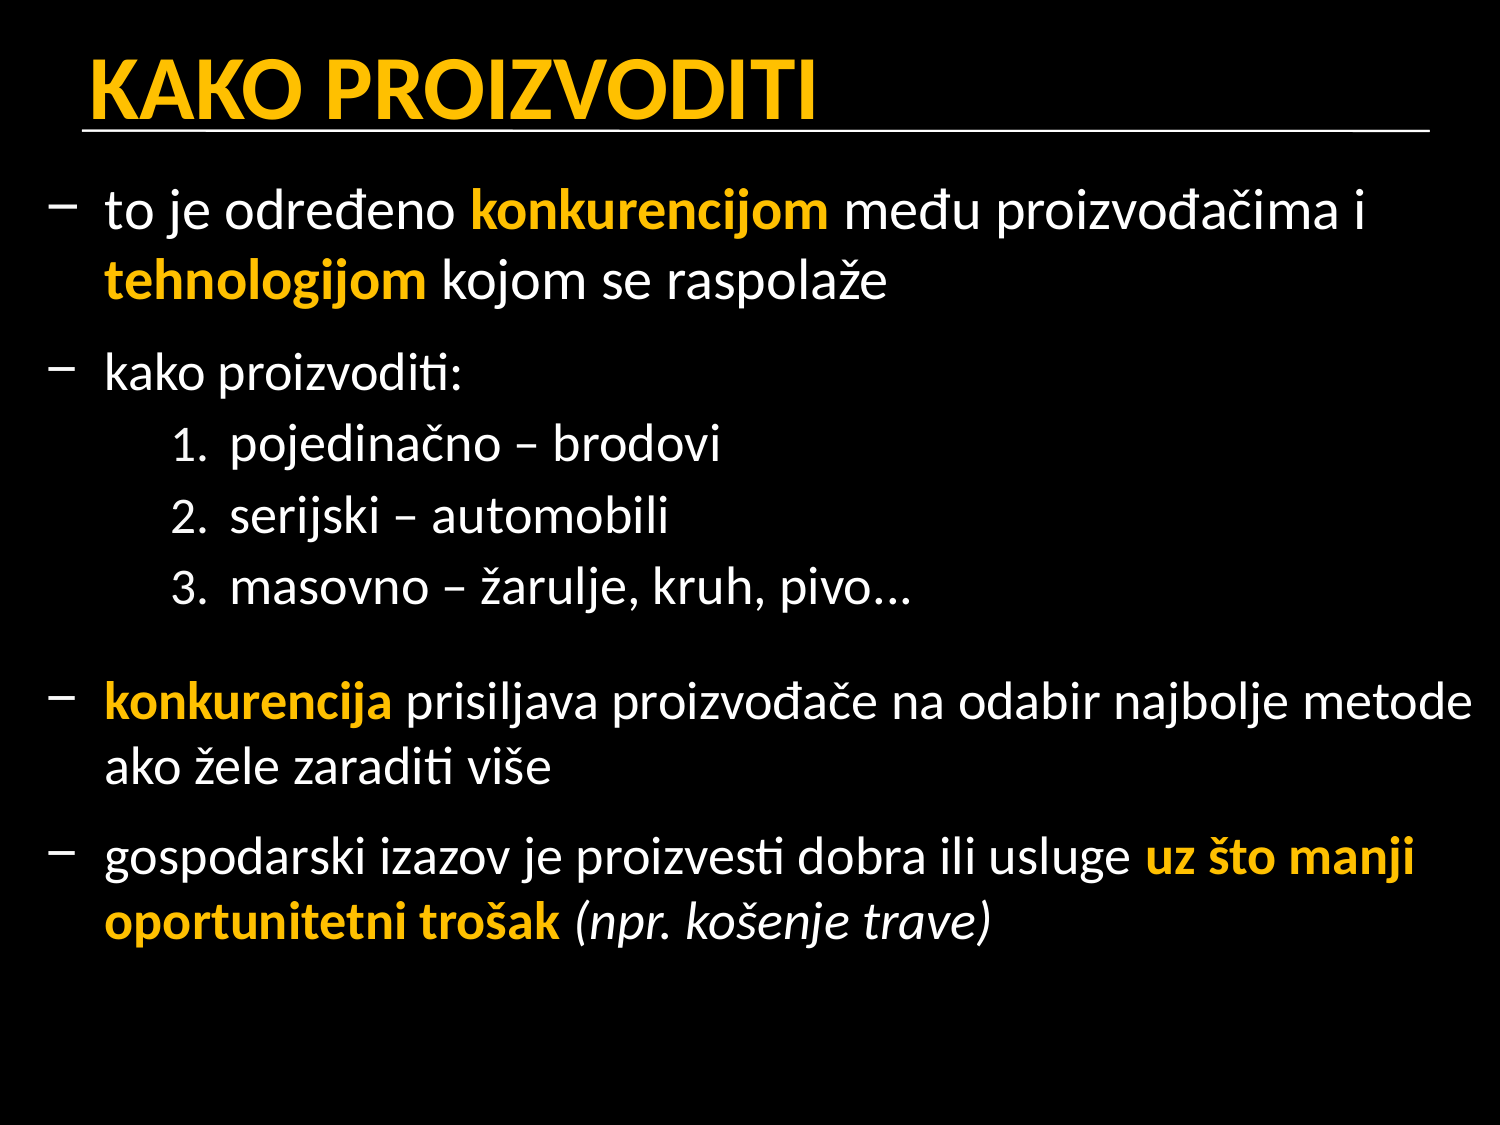

# KAKO PROIZVODITI
to je određeno konkurencijom među proizvođačima i tehnologijom kojom se raspolaže
kako proizvoditi:
pojedinačno – brodovi
serijski – automobili
masovno – žarulje, kruh, pivo...
konkurencija prisiljava proizvođače na odabir najbolje metode ako žele zaraditi više
gospodarski izazov je proizvesti dobra ili usluge uz što manji oportunitetni trošak (npr. košenje trave)